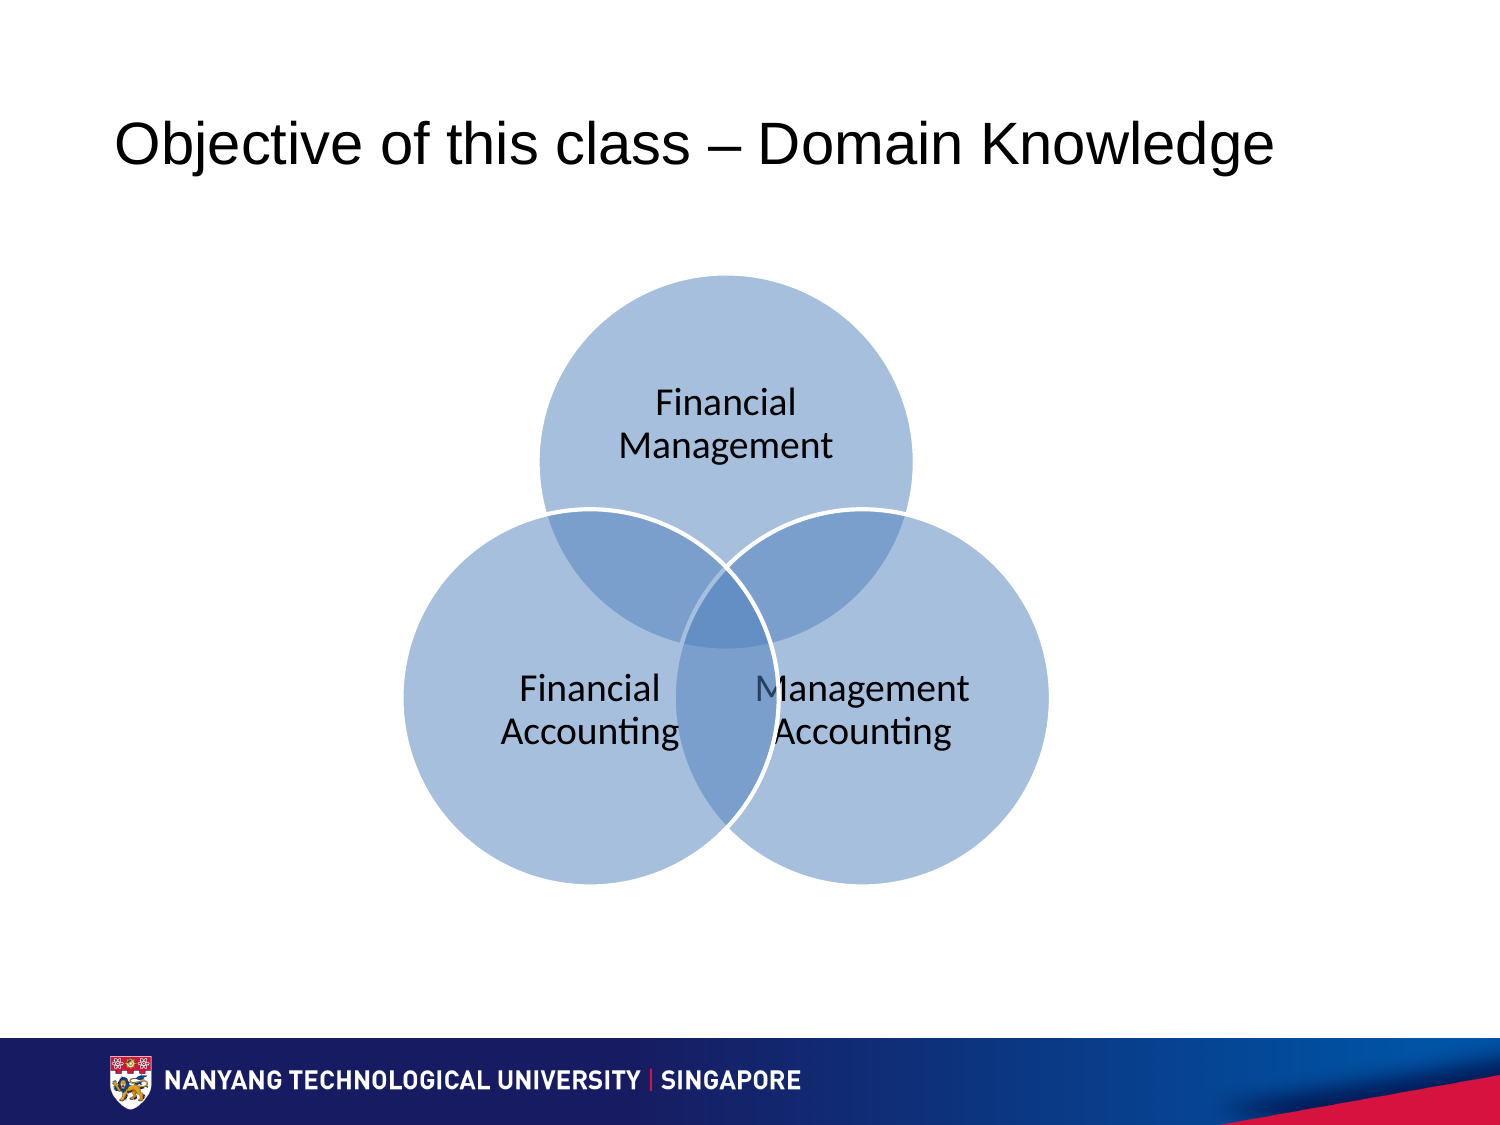

# Objective of this class – Domain Knowledge
Financial Management
Management Accounting
Financial Accounting